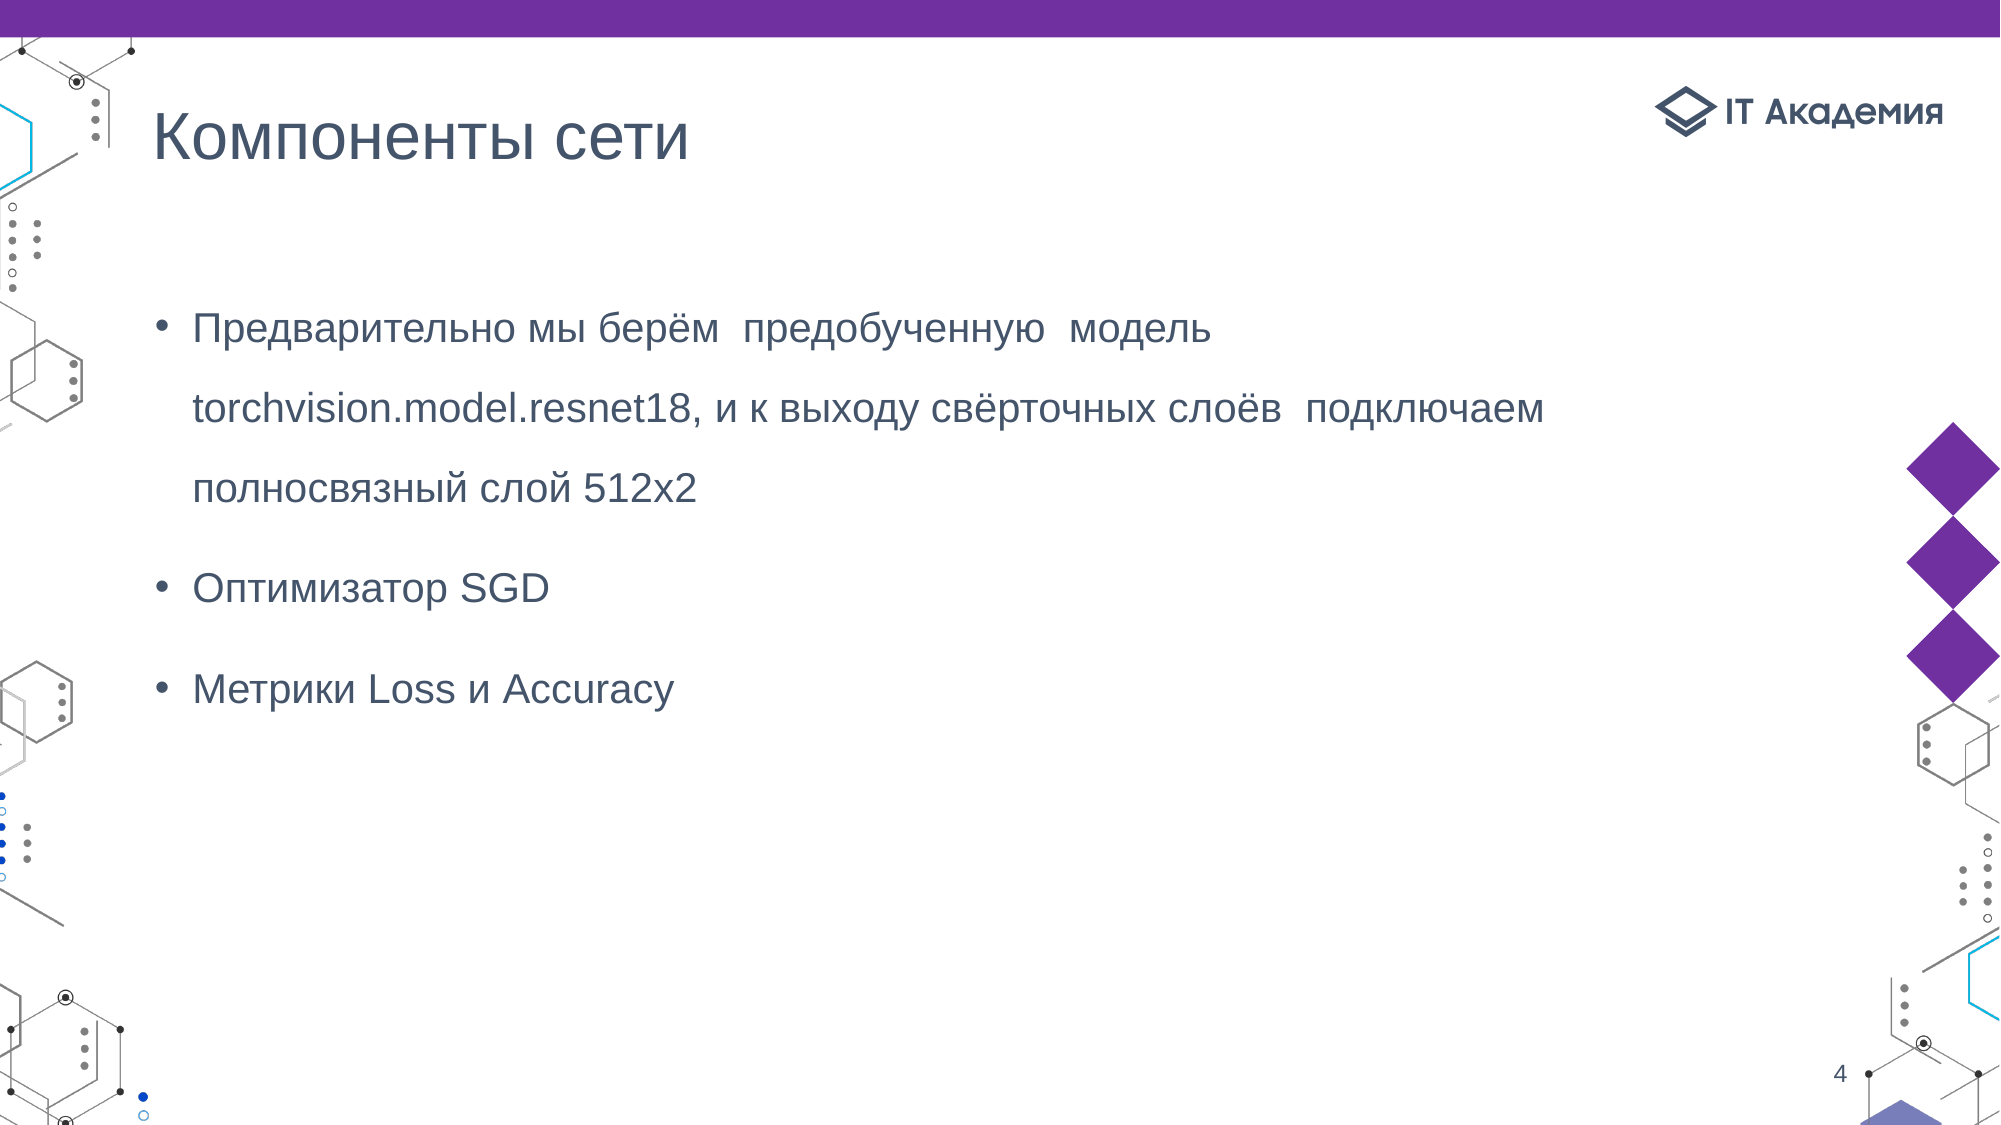

# Компоненты сети
Предварительно мы берём  предобученную  модель torchvision.model.resnet18, и к выходу свёрточных слоёв  подключаем полносвязный слой 512x2
Оптимизатор SGD
Метрики Loss и Accuracy

4